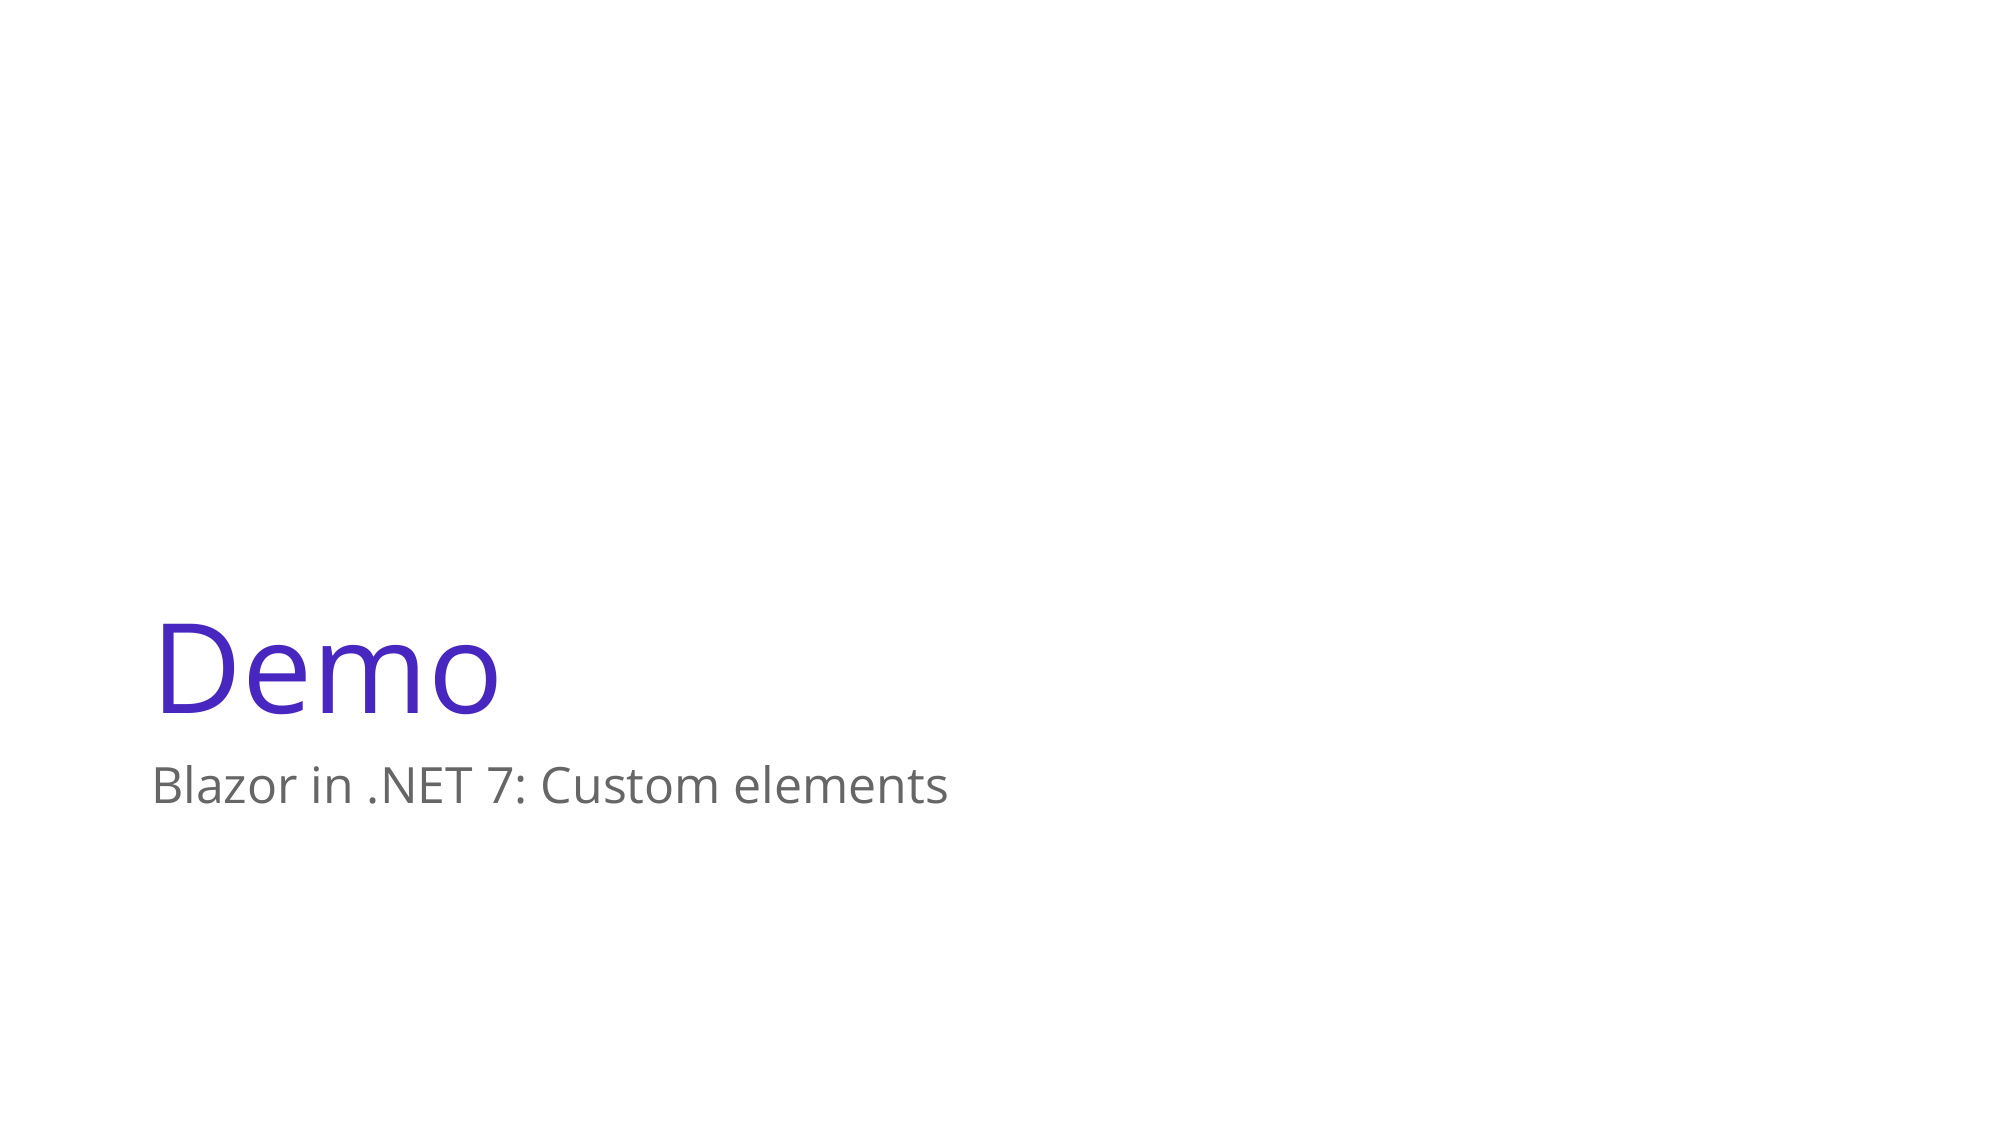

# Demo
Blazor in .NET 7: Custom elements